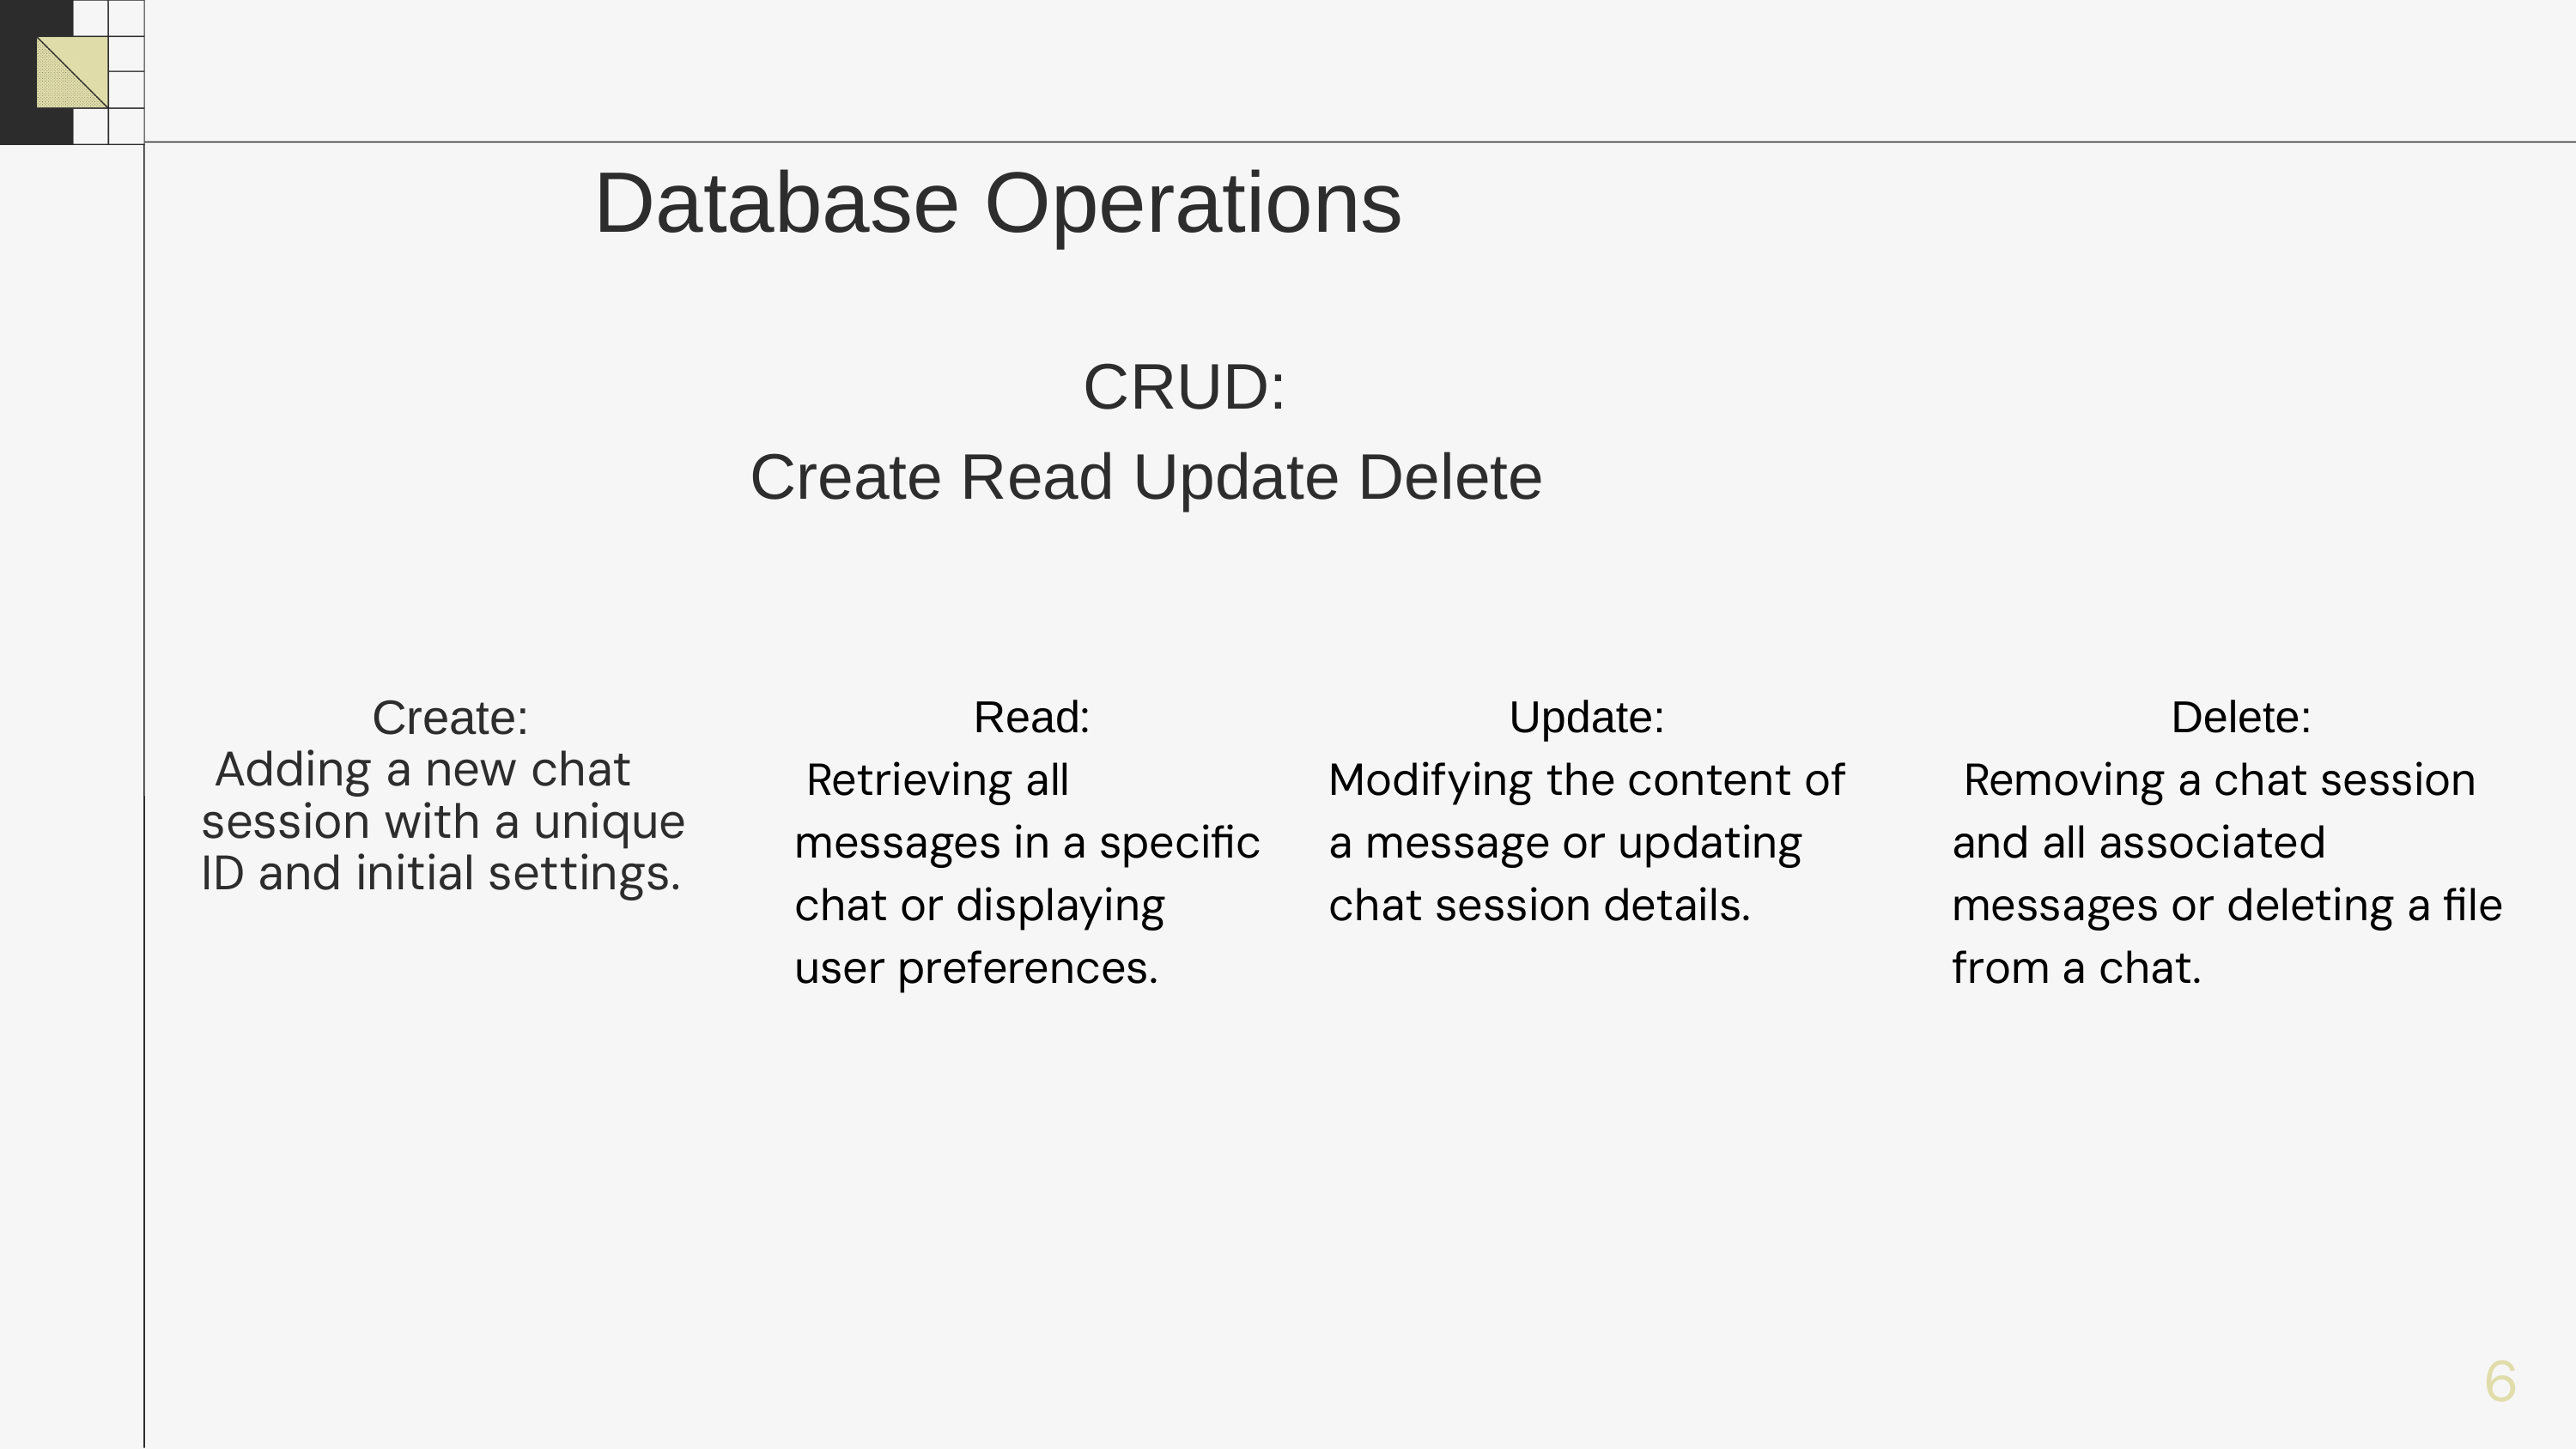

Database Operations

CRUD:
Create Read Update Delete
Read:
 Retrieving all messages in a specific chat or displaying user preferences.
Update:
Modifying the content of a message or updating chat session details.
Delete:
 Removing a chat session and all associated messages or deleting a file from a chat.
Create:
 Adding a new chat session with a unique ID and initial settings.

6